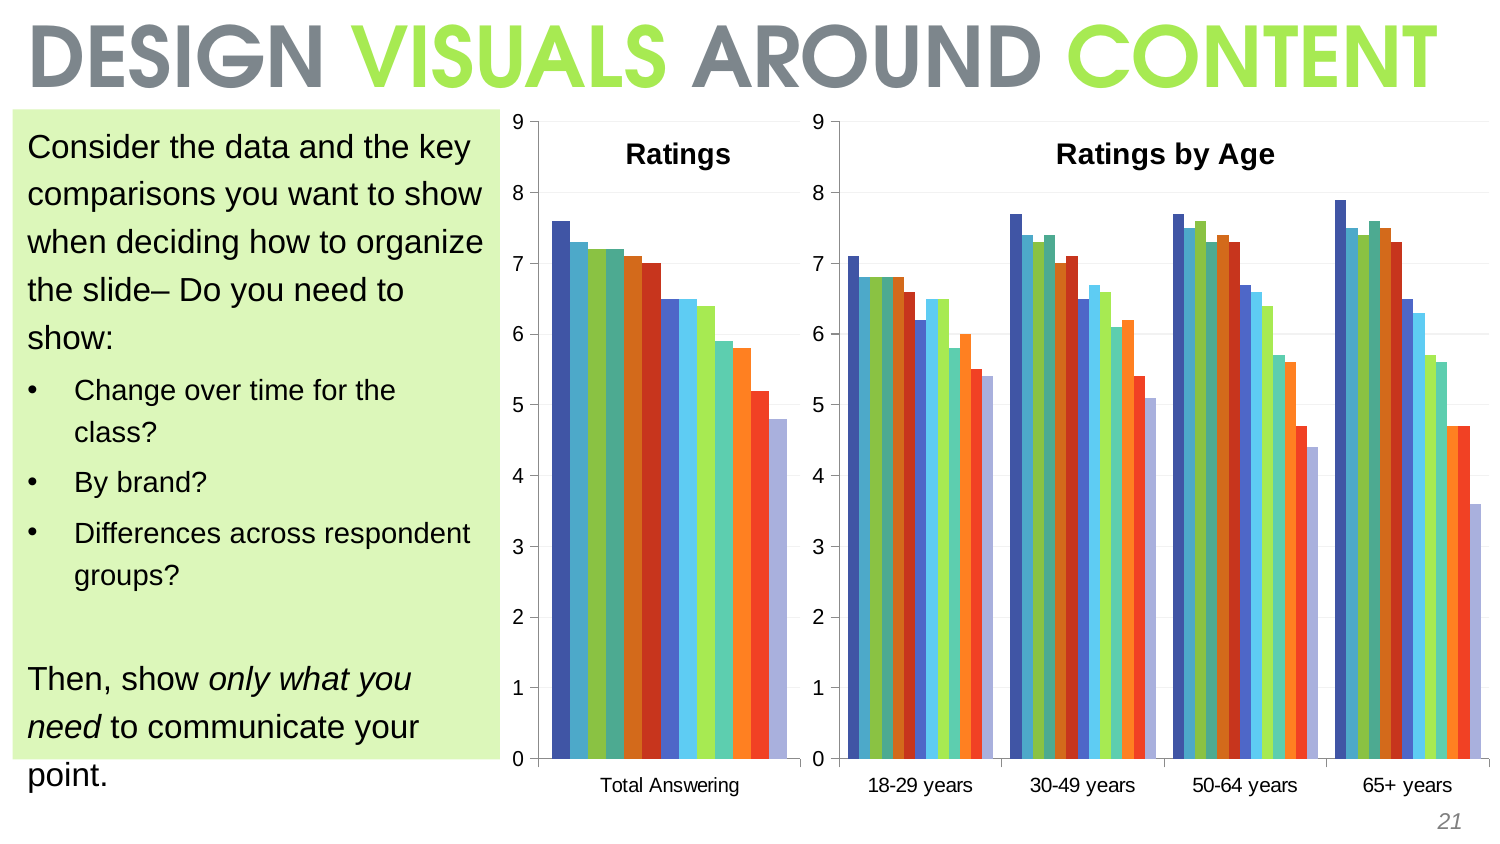

DESIGN VISUALS AROUND CONTENT

### Chart: Ratings

| Category | I trust the information | Website identifies disease symptoms | The website is easy to use | Website provides side effects information | Website works with doctors to provide accurate data | The website is not confusing | The website is not overwhelming | Website works with manufacturers to provide accurate data | Website provides medical advice | Website provides dosing information | I can read stories from others who have the same concerns | Website supported by manufacturers | I can share my story with others who have the same concerns |
|---|---|---|---|---|---|---|---|---|---|---|---|---|---|
| Total Answering | 7.6 | 7.3 | 7.2 | 7.2 | 7.1 | 7.0 | 6.5 | 6.5 | 6.4 | 5.9 | 5.8 | 5.2 | 4.8 |

### Chart: Ratings by Age

| Category | I trust the information | Website identifies disease symptoms | The website is easy to use | Website provides side effects information | Website works with doctors to provide accurate data | The website is not confusing | The website is not overwhelming | Website works with manufacturers to provide accurate data | Website provides medical advice | Website provides dosing information | I can read stories from others who have the same concerns | Website supported by manufacturers | I can share my story with others who have the same concerns |
|---|---|---|---|---|---|---|---|---|---|---|---|---|---|
| 18-29 years | 7.1 | 6.8 | 6.8 | 6.8 | 6.8 | 6.6 | 6.2 | 6.5 | 6.5 | 5.8 | 6.0 | 5.5 | 5.4 |
| 30-49 years | 7.7 | 7.4 | 7.3 | 7.4 | 7.0 | 7.1 | 6.5 | 6.7 | 6.6 | 6.1 | 6.2 | 5.4 | 5.1 |
| 50-64 years | 7.7 | 7.5 | 7.6 | 7.3 | 7.4 | 7.3 | 6.7 | 6.6 | 6.4 | 5.7 | 5.6 | 4.7 | 4.4 |
| 65+ years | 7.9 | 7.5 | 7.4 | 7.6 | 7.5 | 7.3 | 6.5 | 6.3 | 5.7 | 5.6 | 4.7 | 4.7 | 3.6 |
Consider the data and the key comparisons you want to show when deciding how to organize the slide– Do you need to show:
Change over time for the class?
By brand?
Differences across respondent groups?

Then, show only what you need to communicate your point.